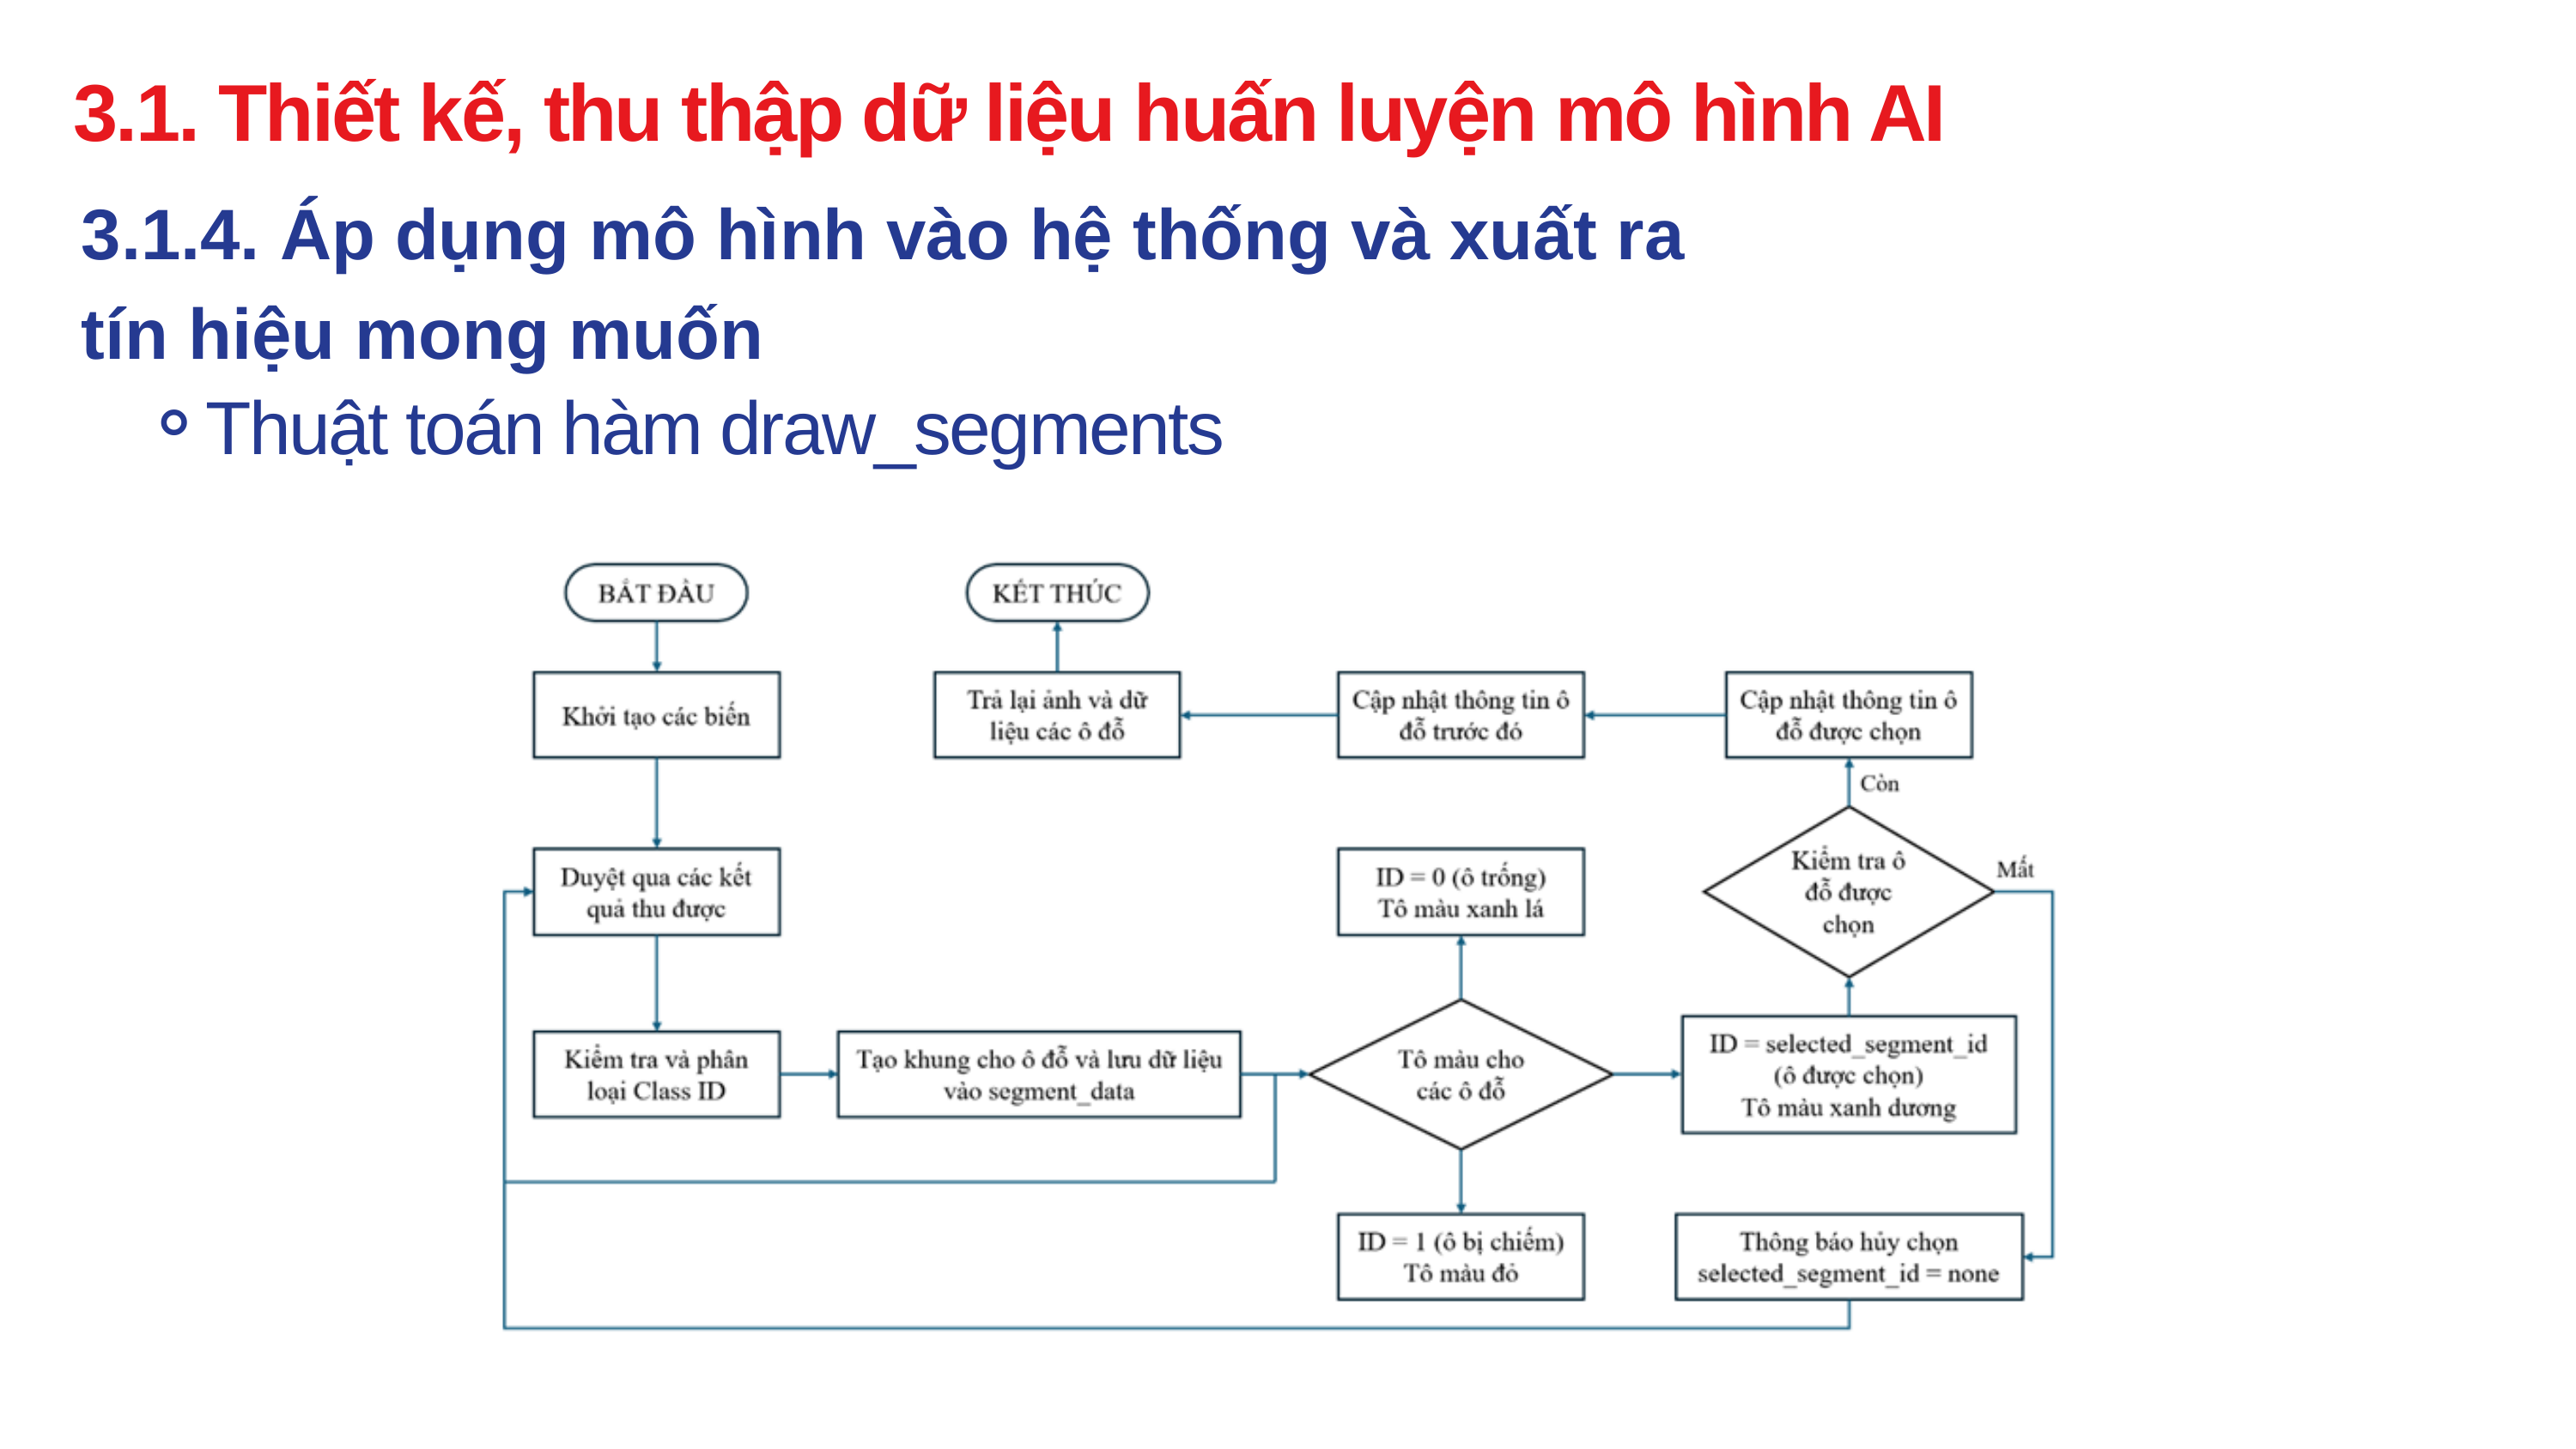

3.1. Thiết kế, thu thập dữ liệu huấn luyện mô hình AI
3.1.4. Áp dụng mô hình vào hệ thống và xuất ra tín hiệu mong muốn
Thuật toán hàm draw_segments